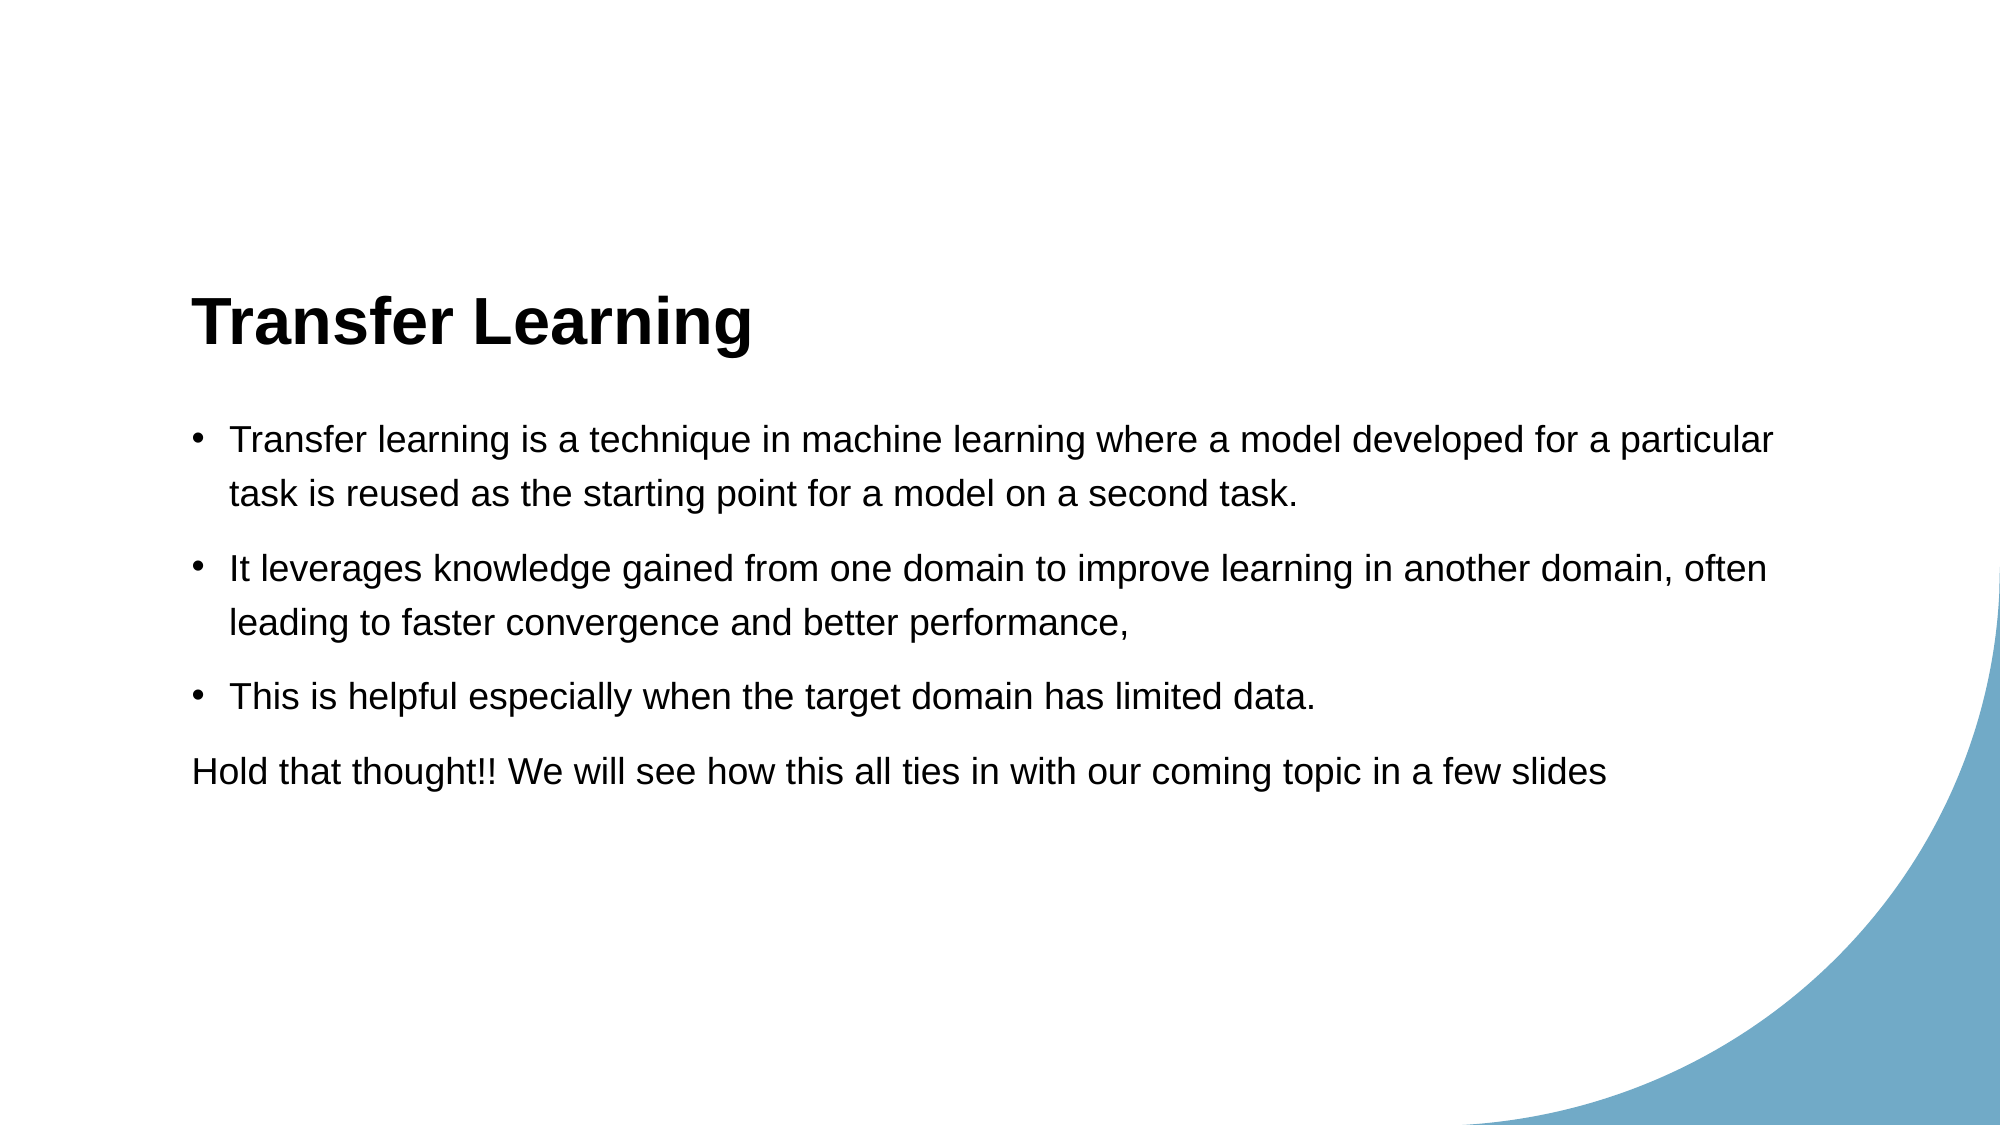

# Transfer Learning
Transfer learning is a technique in machine learning where a model developed for a particular task is reused as the starting point for a model on a second task.
It leverages knowledge gained from one domain to improve learning in another domain, often leading to faster convergence and better performance,
This is helpful especially when the target domain has limited data.
Hold that thought!! We will see how this all ties in with our coming topic in a few slides